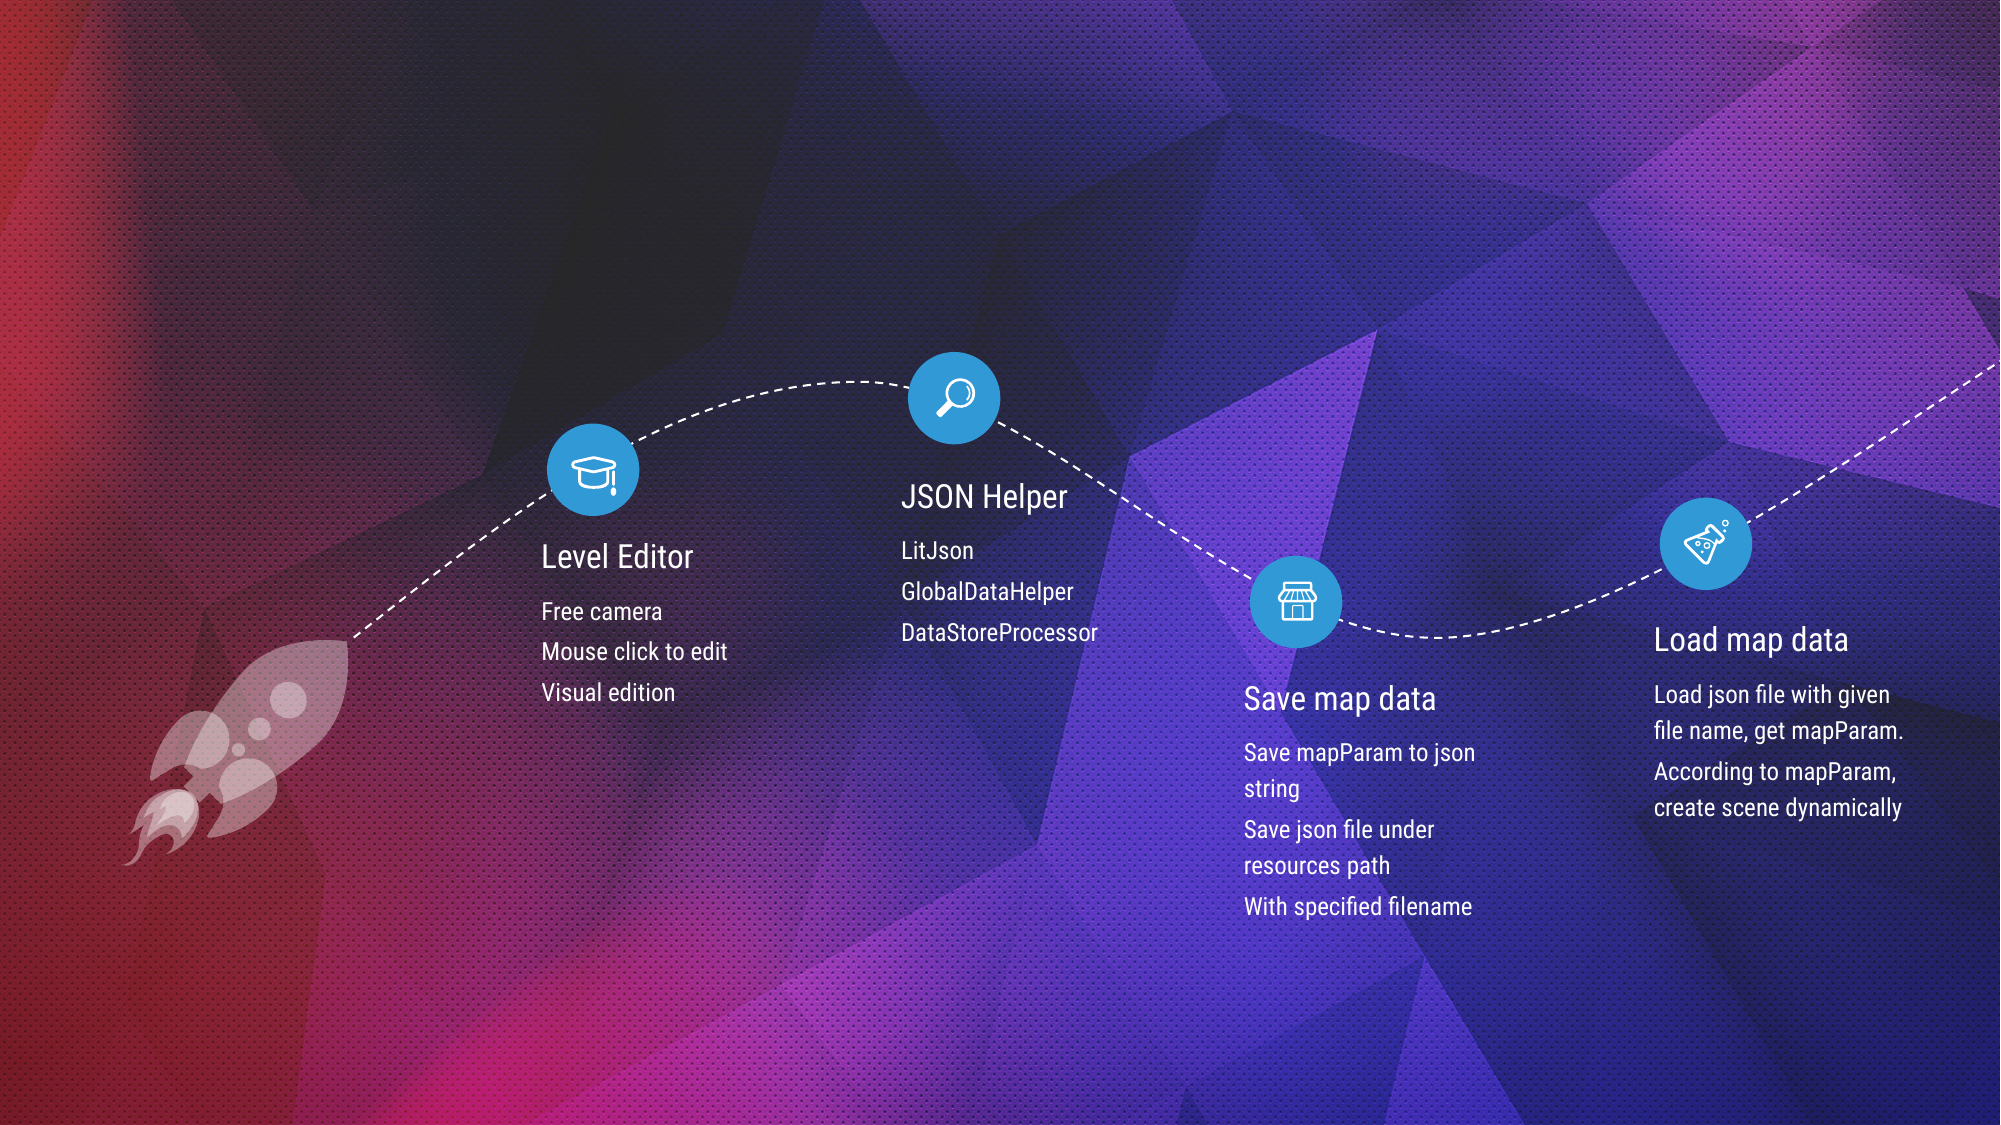

JSON Helper
LitJson
GlobalDataHelper
DataStoreProcessor

Level Editor
Free camera
Mouse click to edit
Visual edition

Load map data
Load json file with given file name, get mapParam.
According to mapParam, create scene dynamically
Save map data
Save mapParam to json string
Save json file under resources path
With specified filename